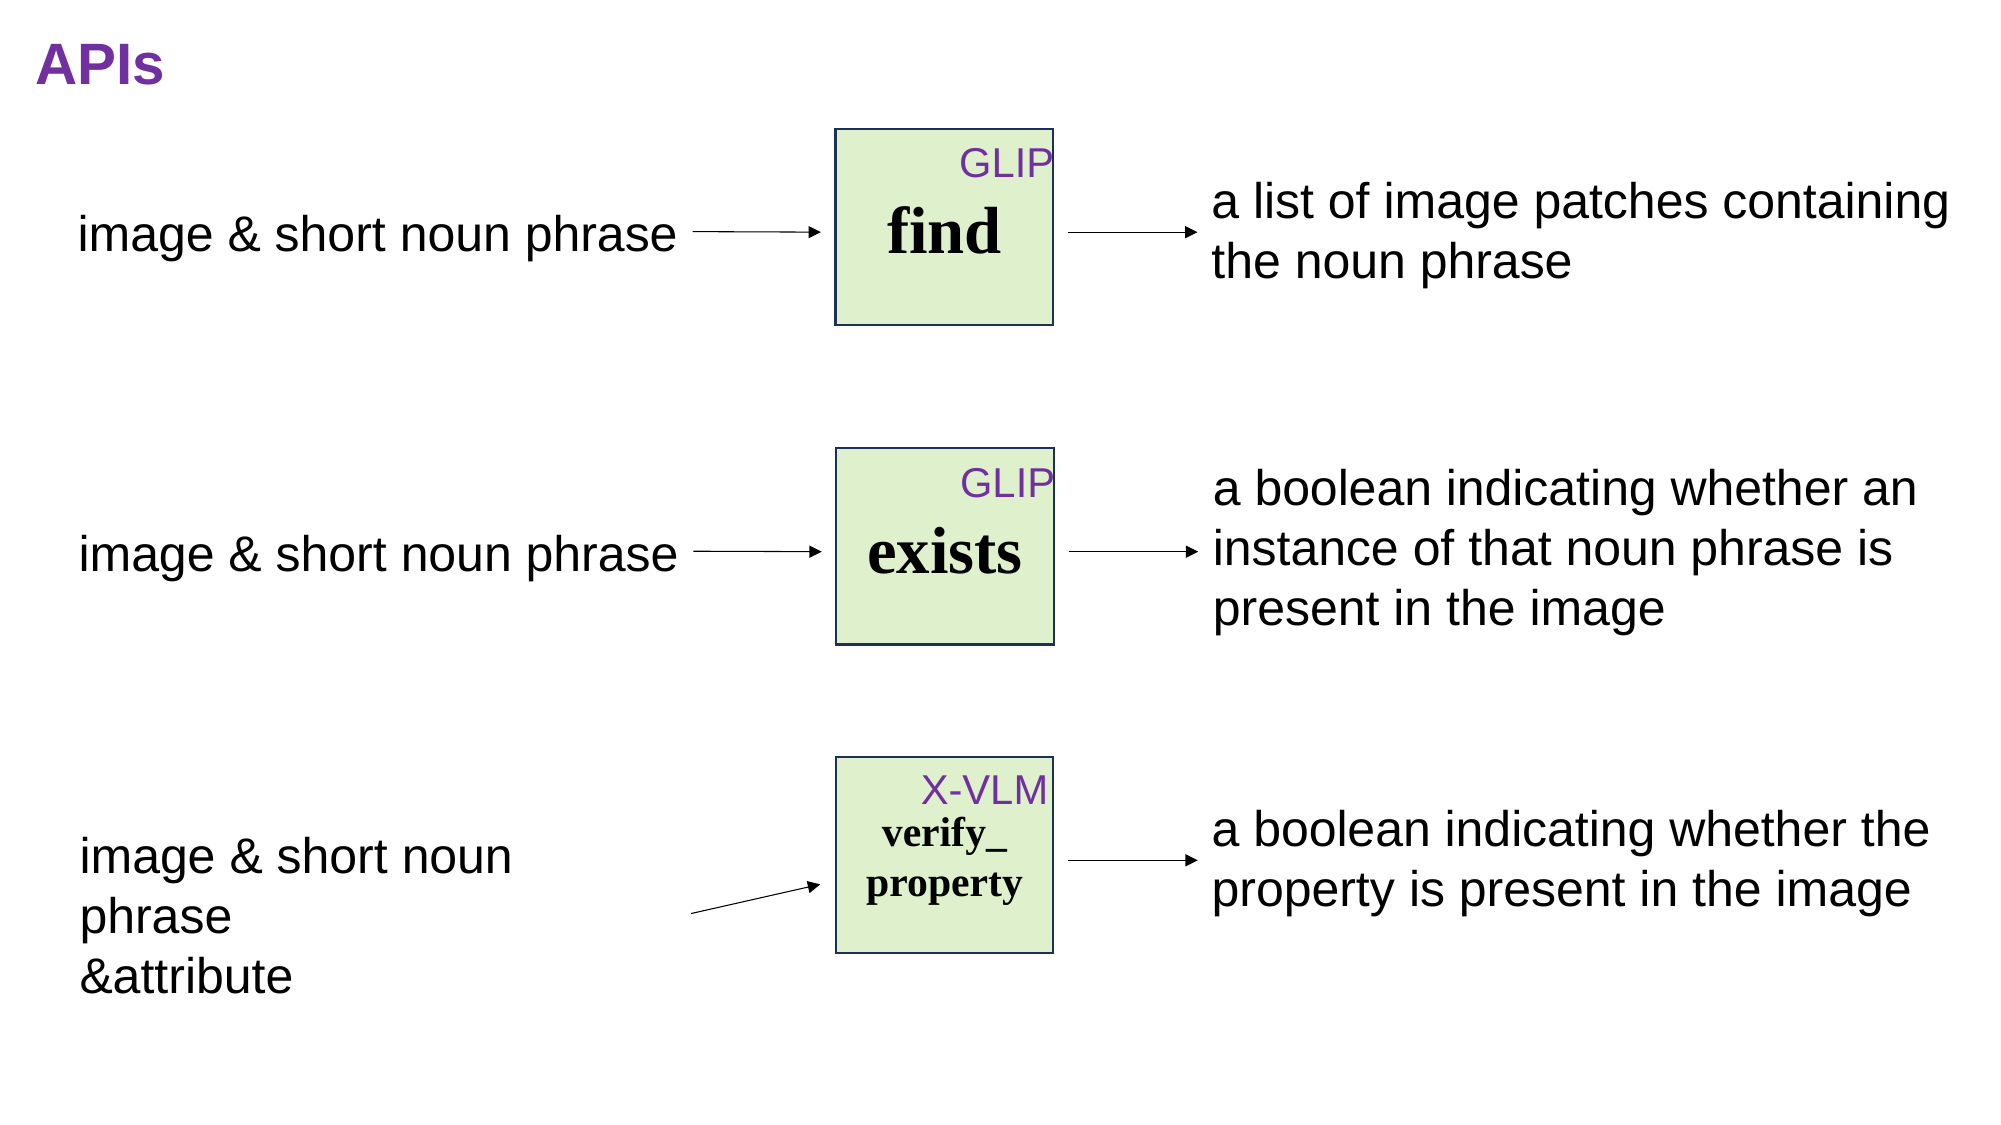

APIs
find
GLIP
a list of image patches containing the noun phrase
image & short noun phrase
exists
GLIP
a boolean indicating whether an instance of that noun phrase is present in the image
image & short noun phrase
X-VLM
verify_
property
a boolean indicating whether the property is present in the image
image & short noun phrase
&attribute